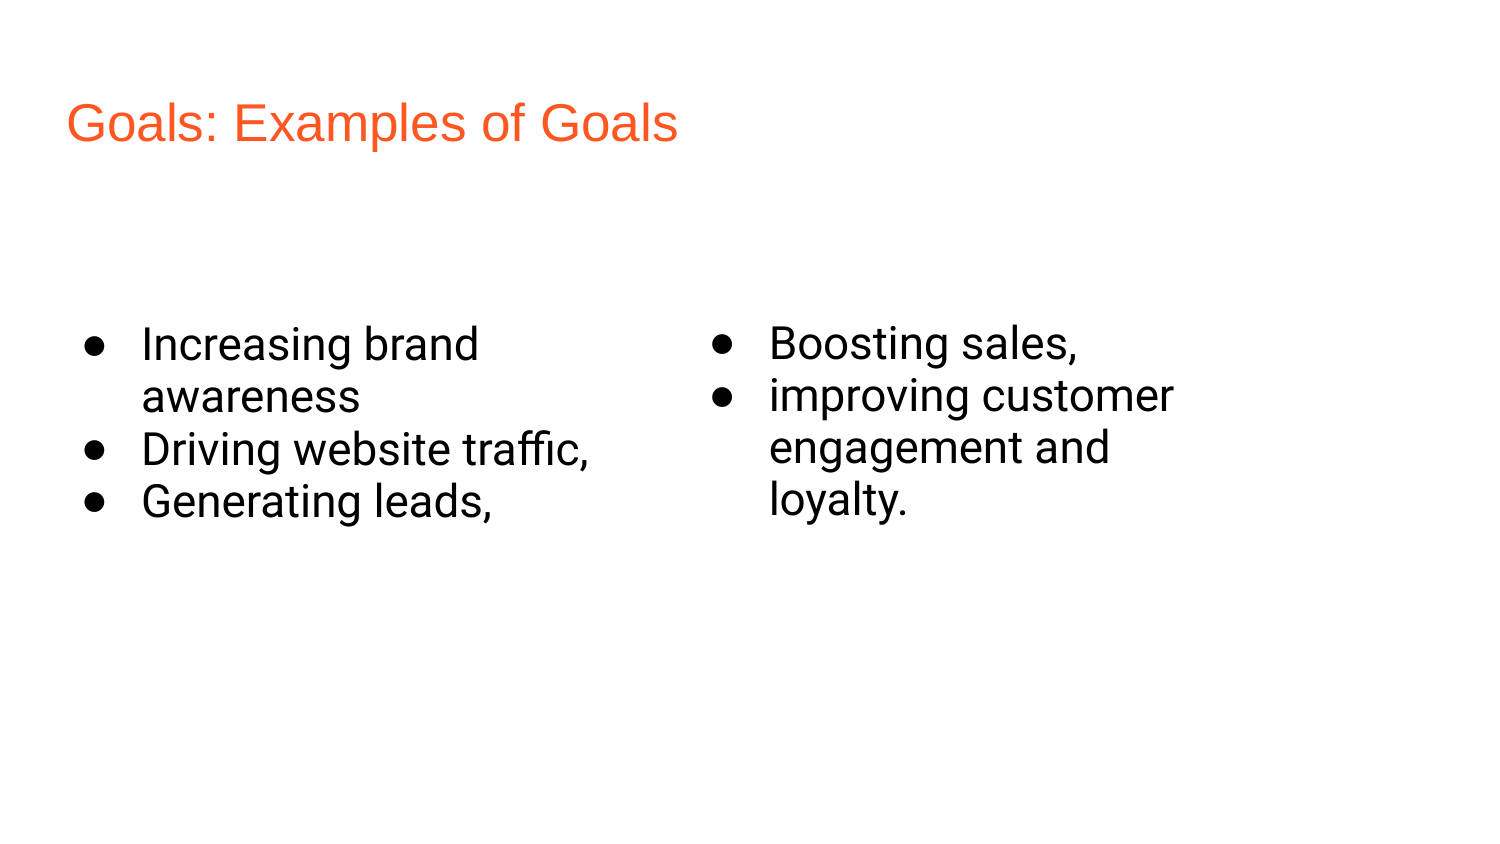

# Goals: Examples of Goals

Increasing brand awareness
Driving website traffic,
Generating leads,

Boosting sales,
improving customer engagement and loyalty.